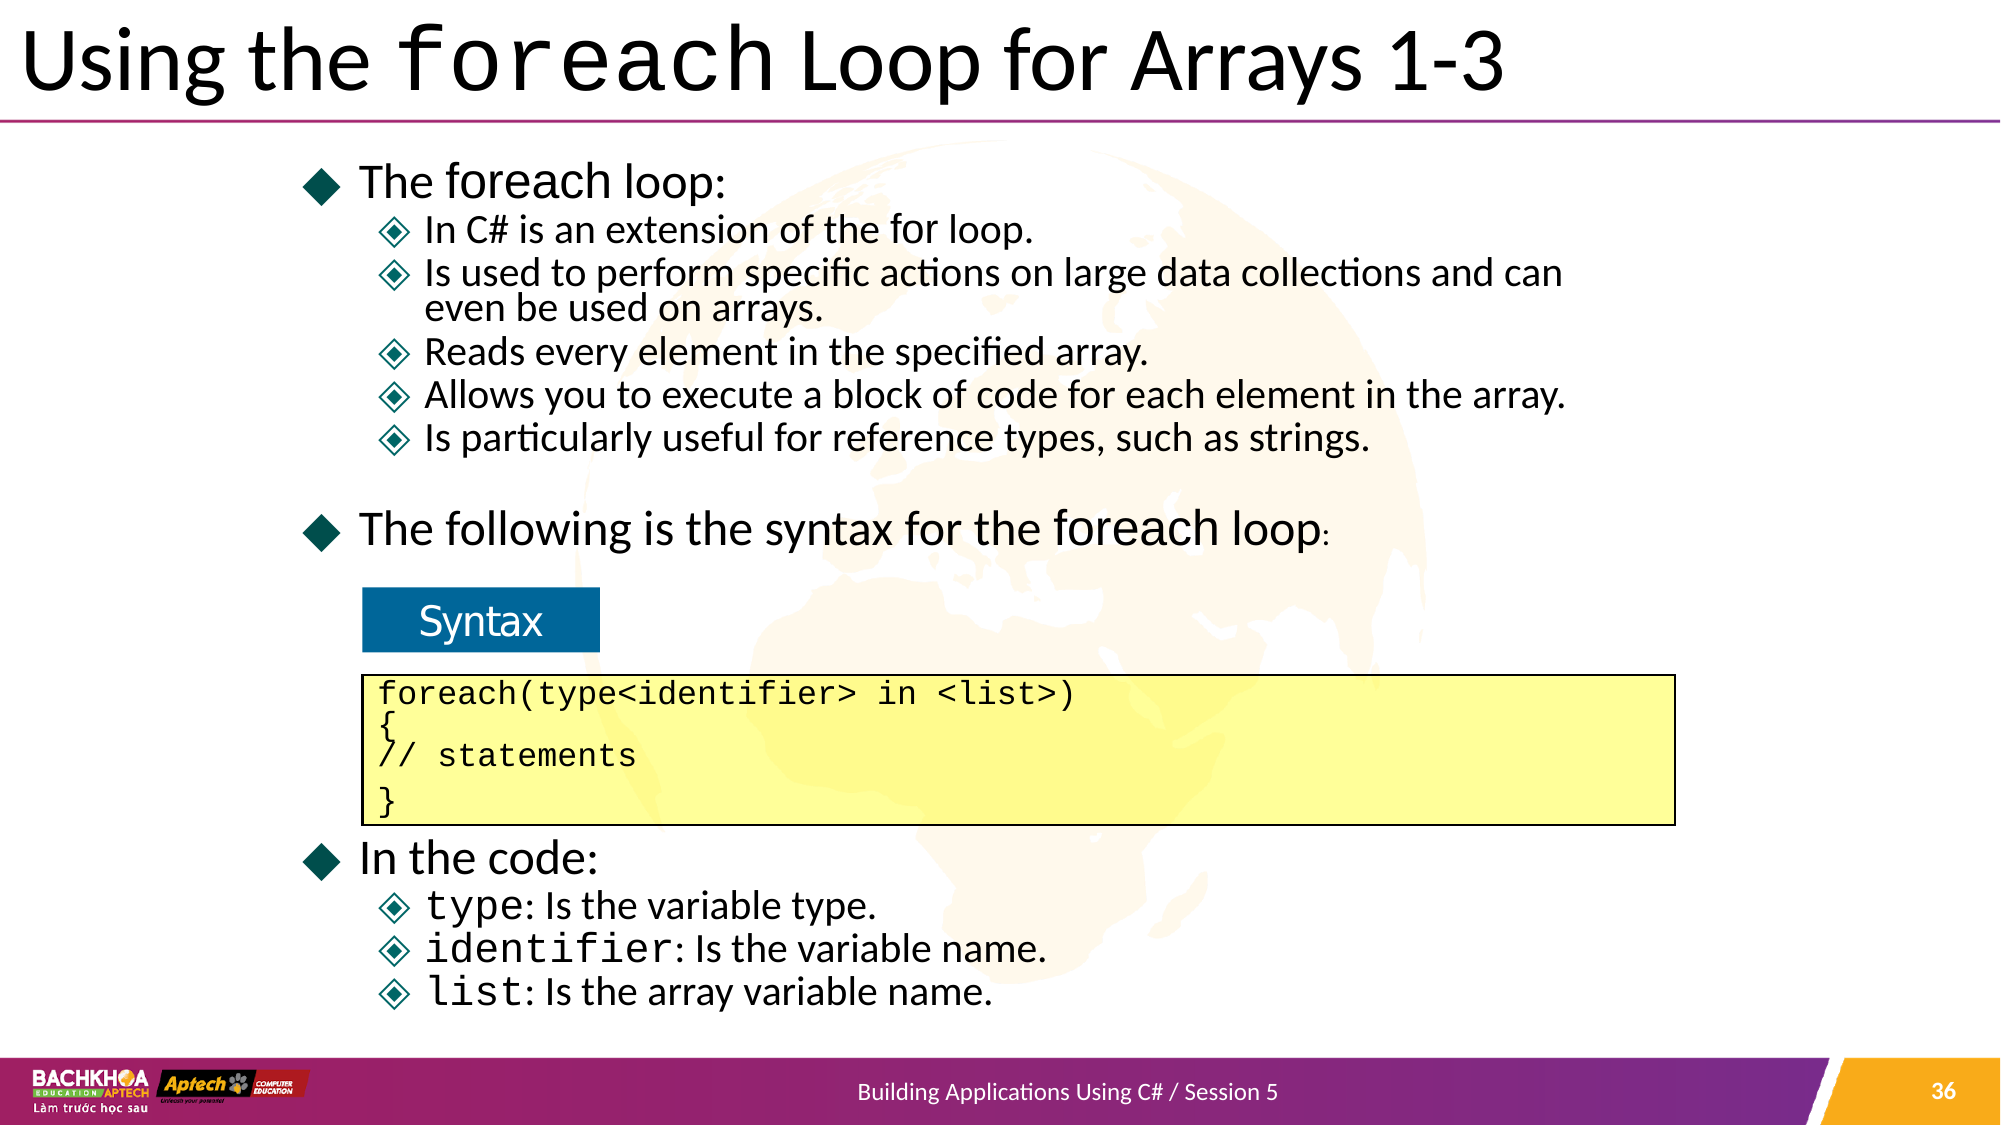

# Using the foreach Loop for Arrays 1-3

The foreach loop:
In C# is an extension of the for loop.
Is used to perform specific actions on large data collections and can even be used on arrays.
Reads every element in the specified array.
Allows you to execute a block of code for each element in the array.
Is particularly useful for reference types, such as strings.

The following is the syntax for the foreach loop:

In the code:
type: Is the variable type.
identifier: Is the variable name.
list: Is the array variable name.

Syntax
foreach(type<identifier> in <list>)
{
// statements
}

36
Building Applications Using C# / Session 5